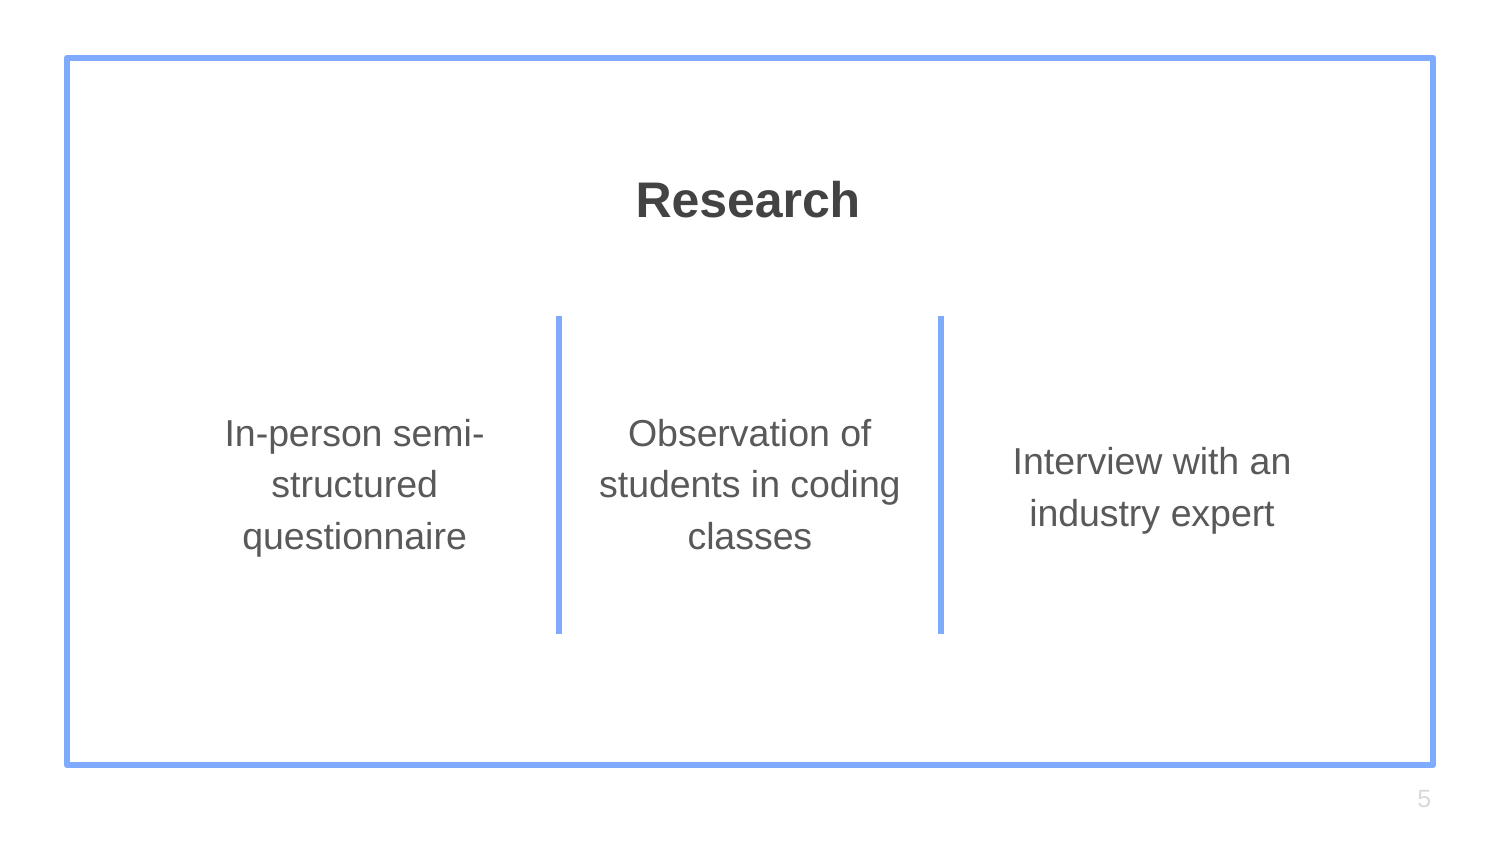

# Research
In-person semi-structured questionnaire

Observation of students in coding classes
Interview with an industry expert
5